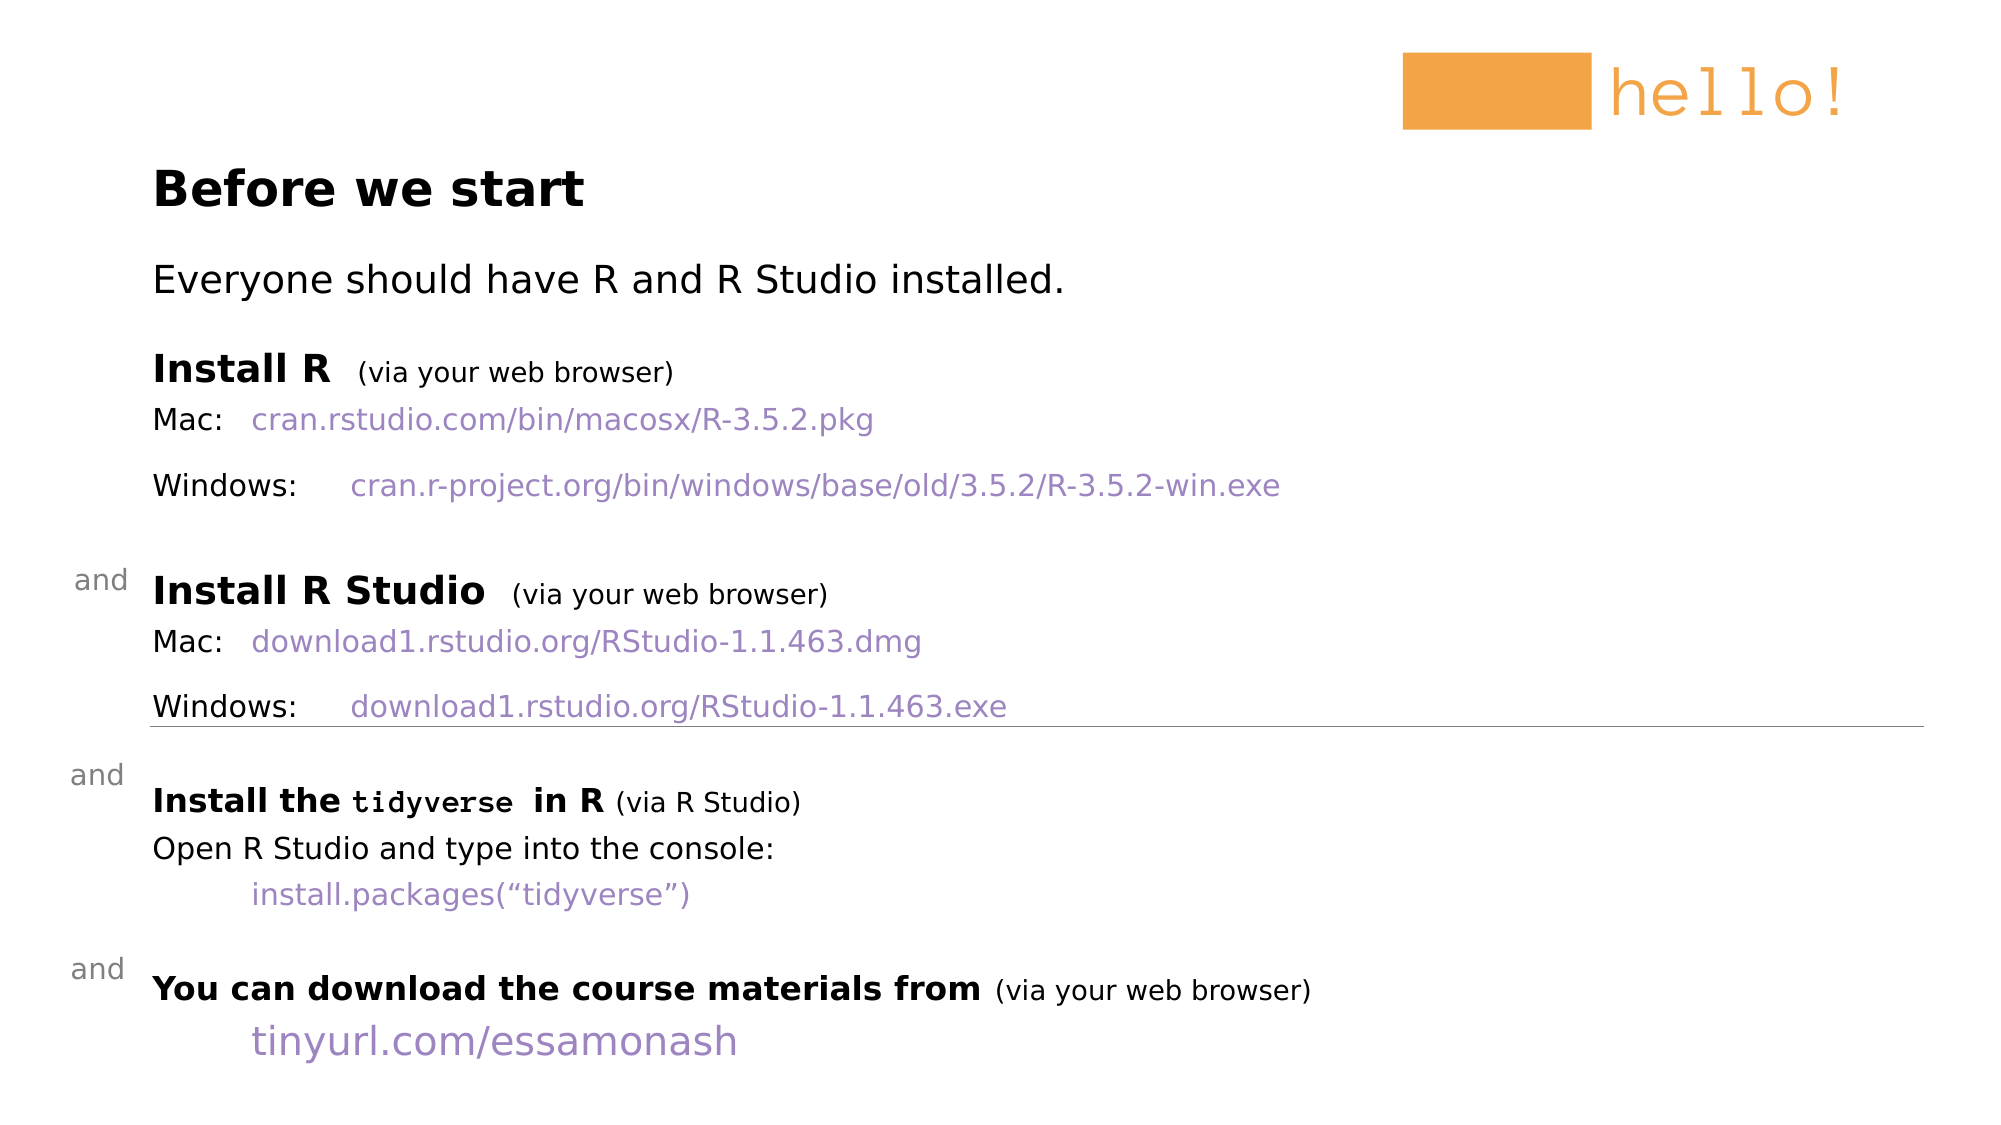

hello!

Before we start

Everyone should have R and R Studio installed.

Install R  (via your web browser)
Mac: 		cran.rstudio.com/bin/macosx/R-3.5.2.pkg
Windows: 	cran.r-project.org/bin/windows/base/old/3.5.2/R-3.5.2-win.exe

Install R Studio  (via your web browser)
Mac: 		download1.rstudio.org/RStudio-1.1.463.dmg
Windows: 	download1.rstudio.org/RStudio-1.1.463.exe

Install the tidyverse in R (via R Studio)
Open R Studio and type into the console:
		install.packages(“tidyverse”)

You can download the course materials from (via your web browser)
		tinyurl.com/essamonash
and
and
and